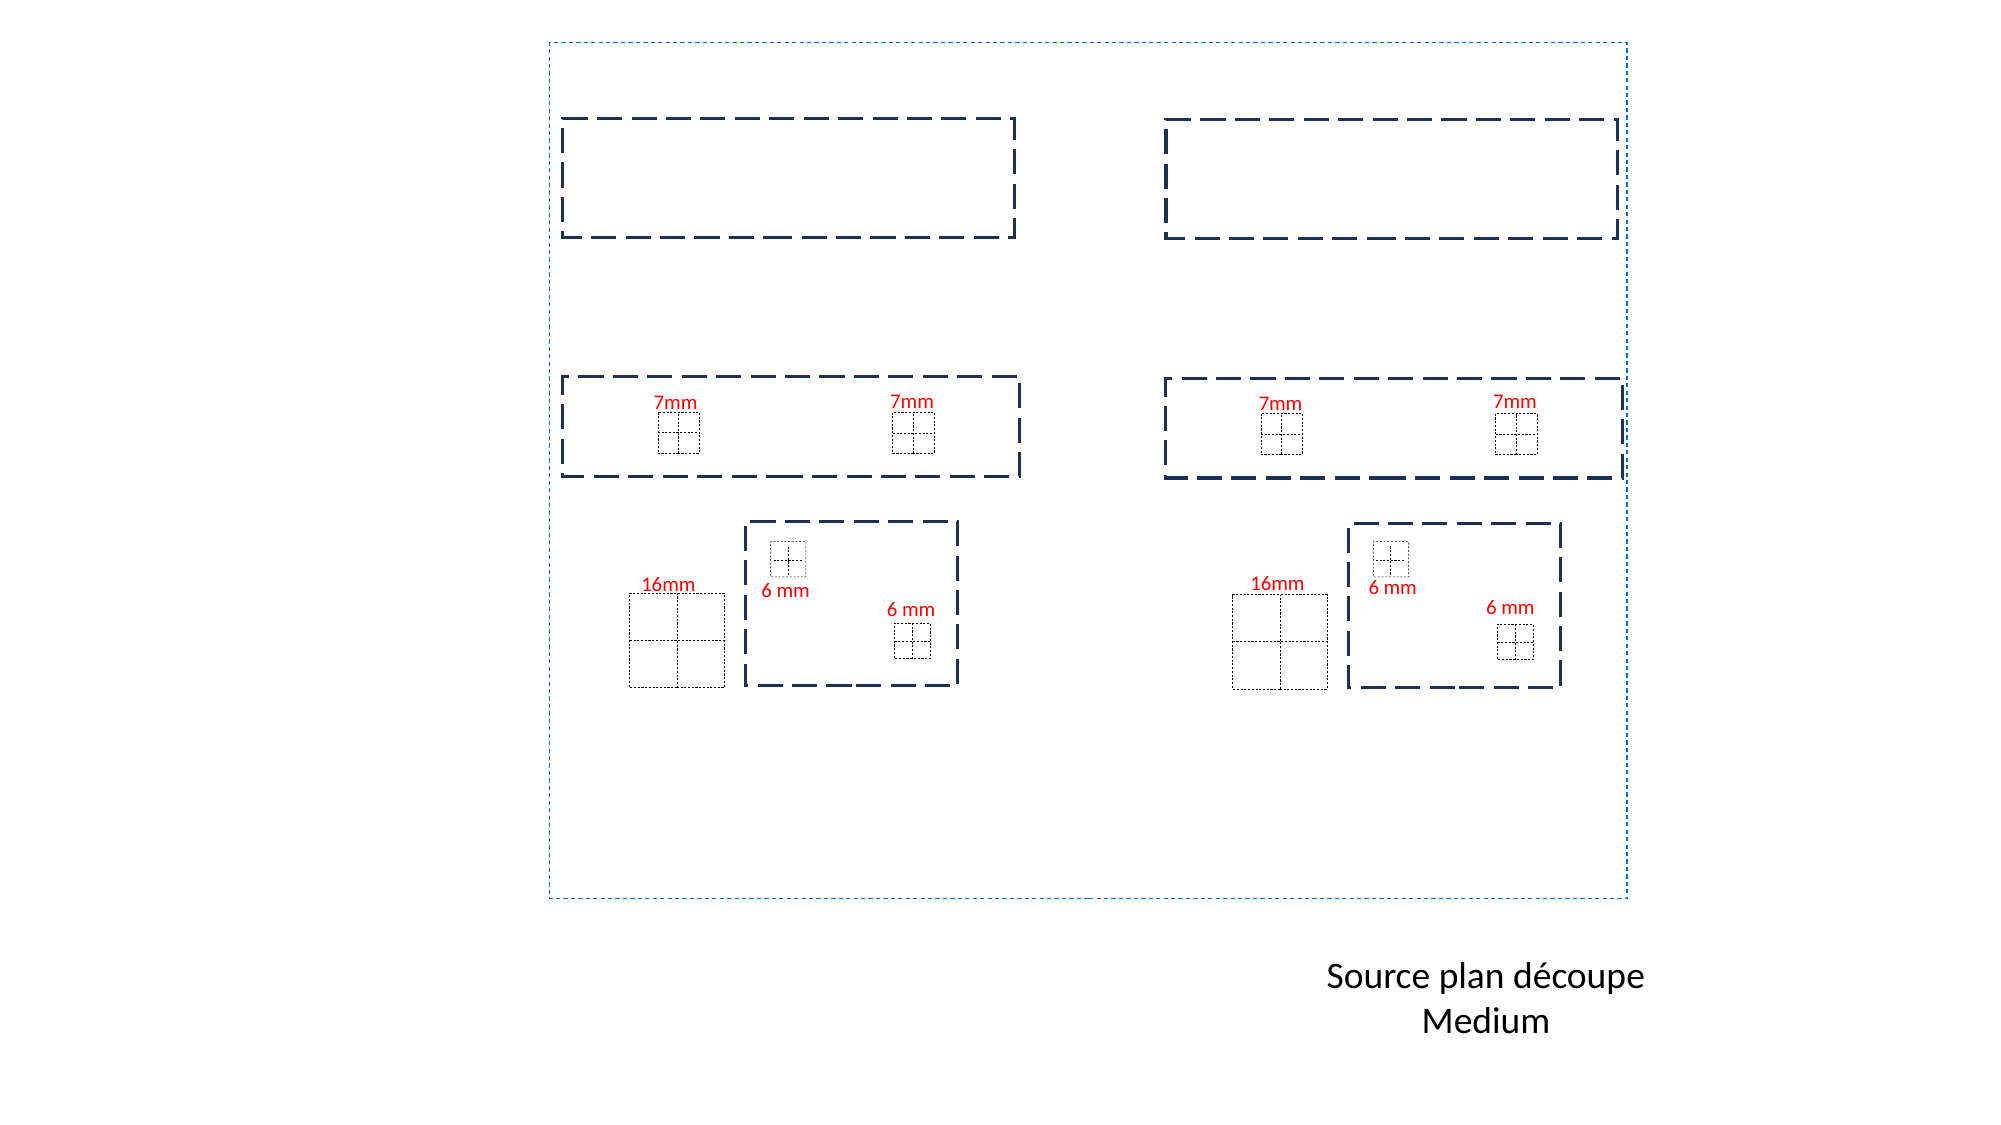

7mm
7mm
7mm
7mm

16mm
16mm
6 mm
6 mm
6 mm
6 mm

Source plan découpe
Medium